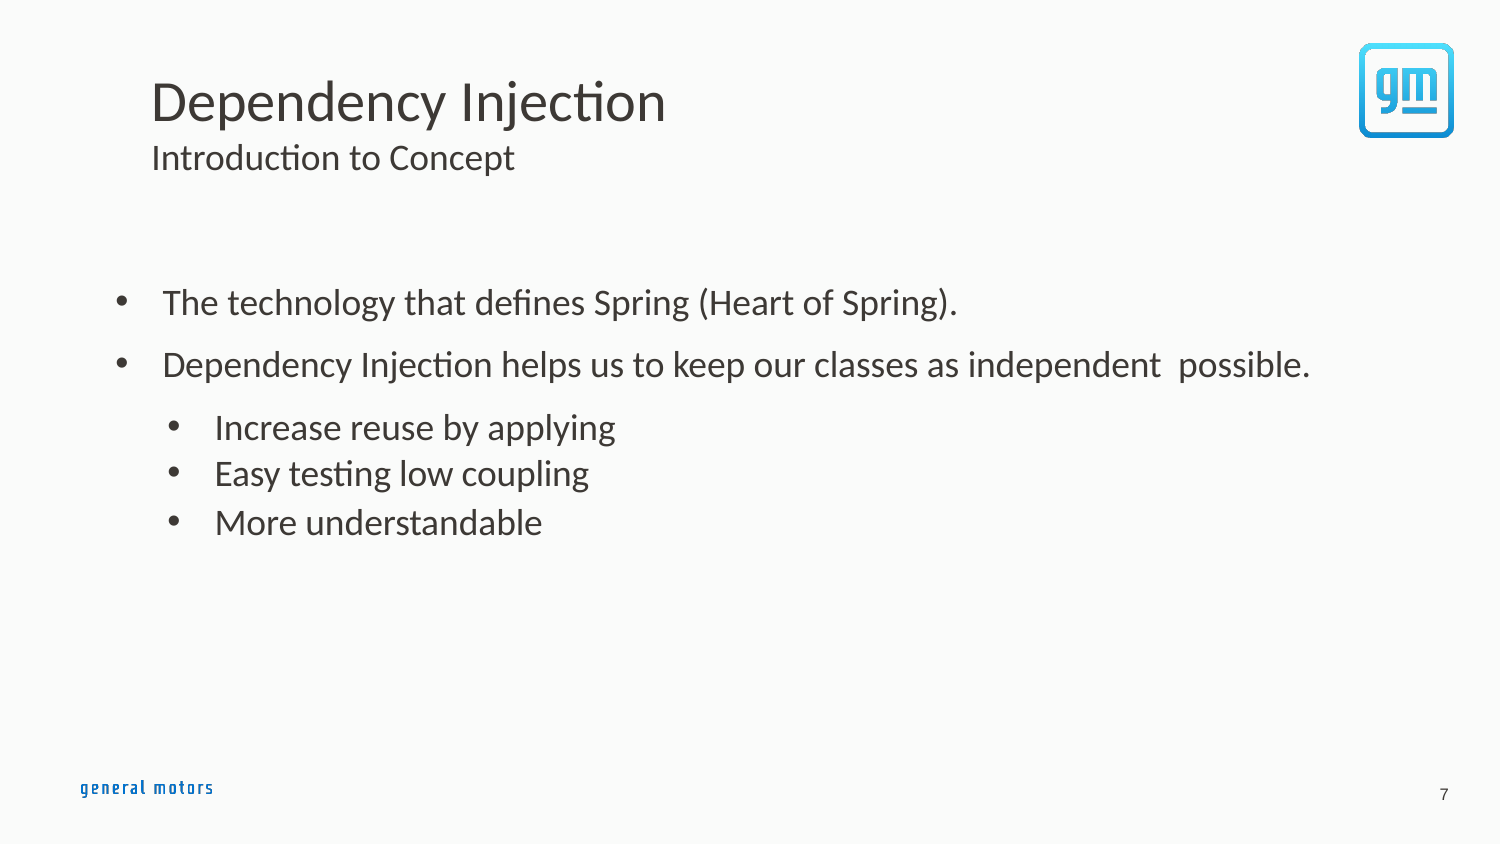

Dependency Injection
Introduction to Concept

The technology that defines Spring (Heart of Spring).

Dependency Injection helps us to keep our classes as independent  possible.
Increase reuse by applying
Easy testing low coupling
More understandable
7